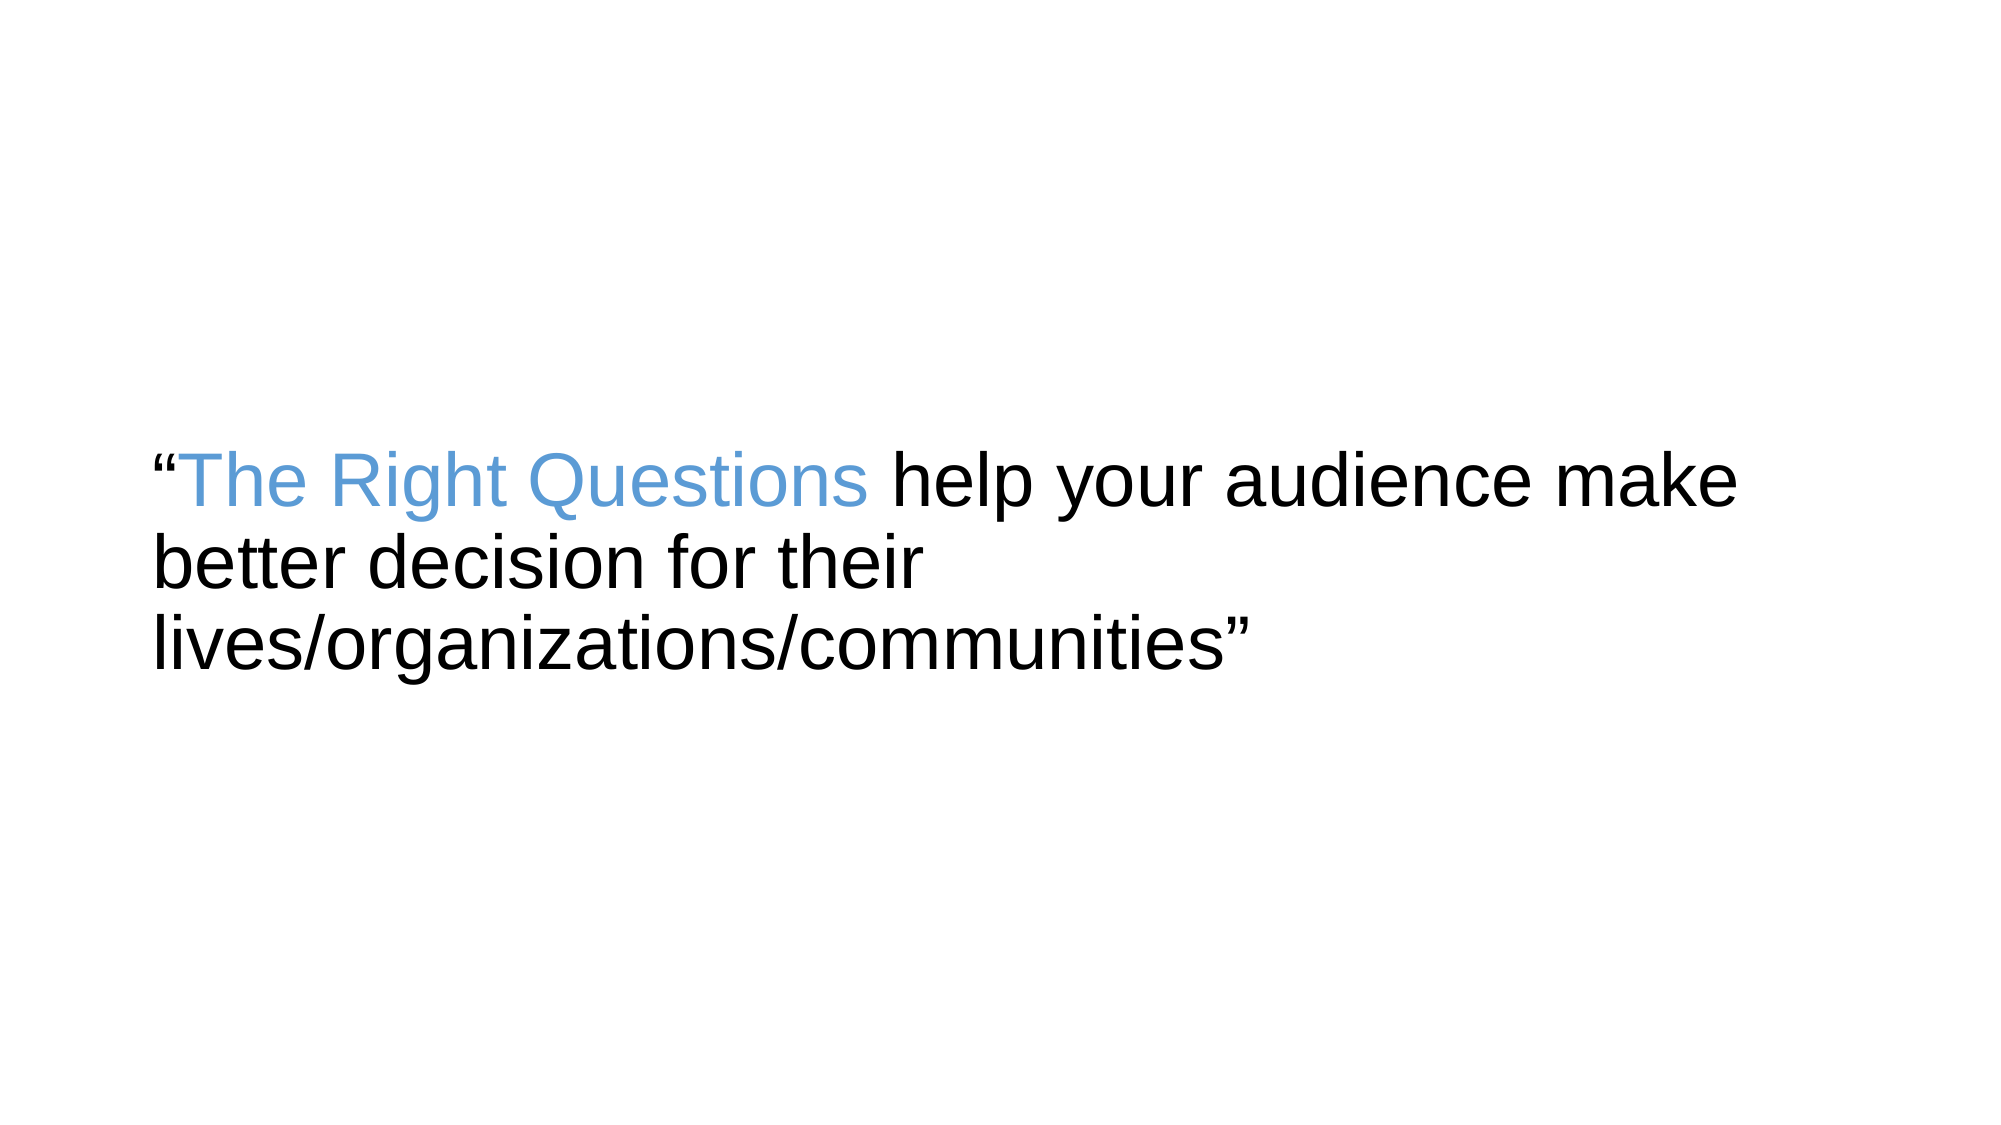

“The Right Questions help your audience make better decision for their lives/organizations/communities”